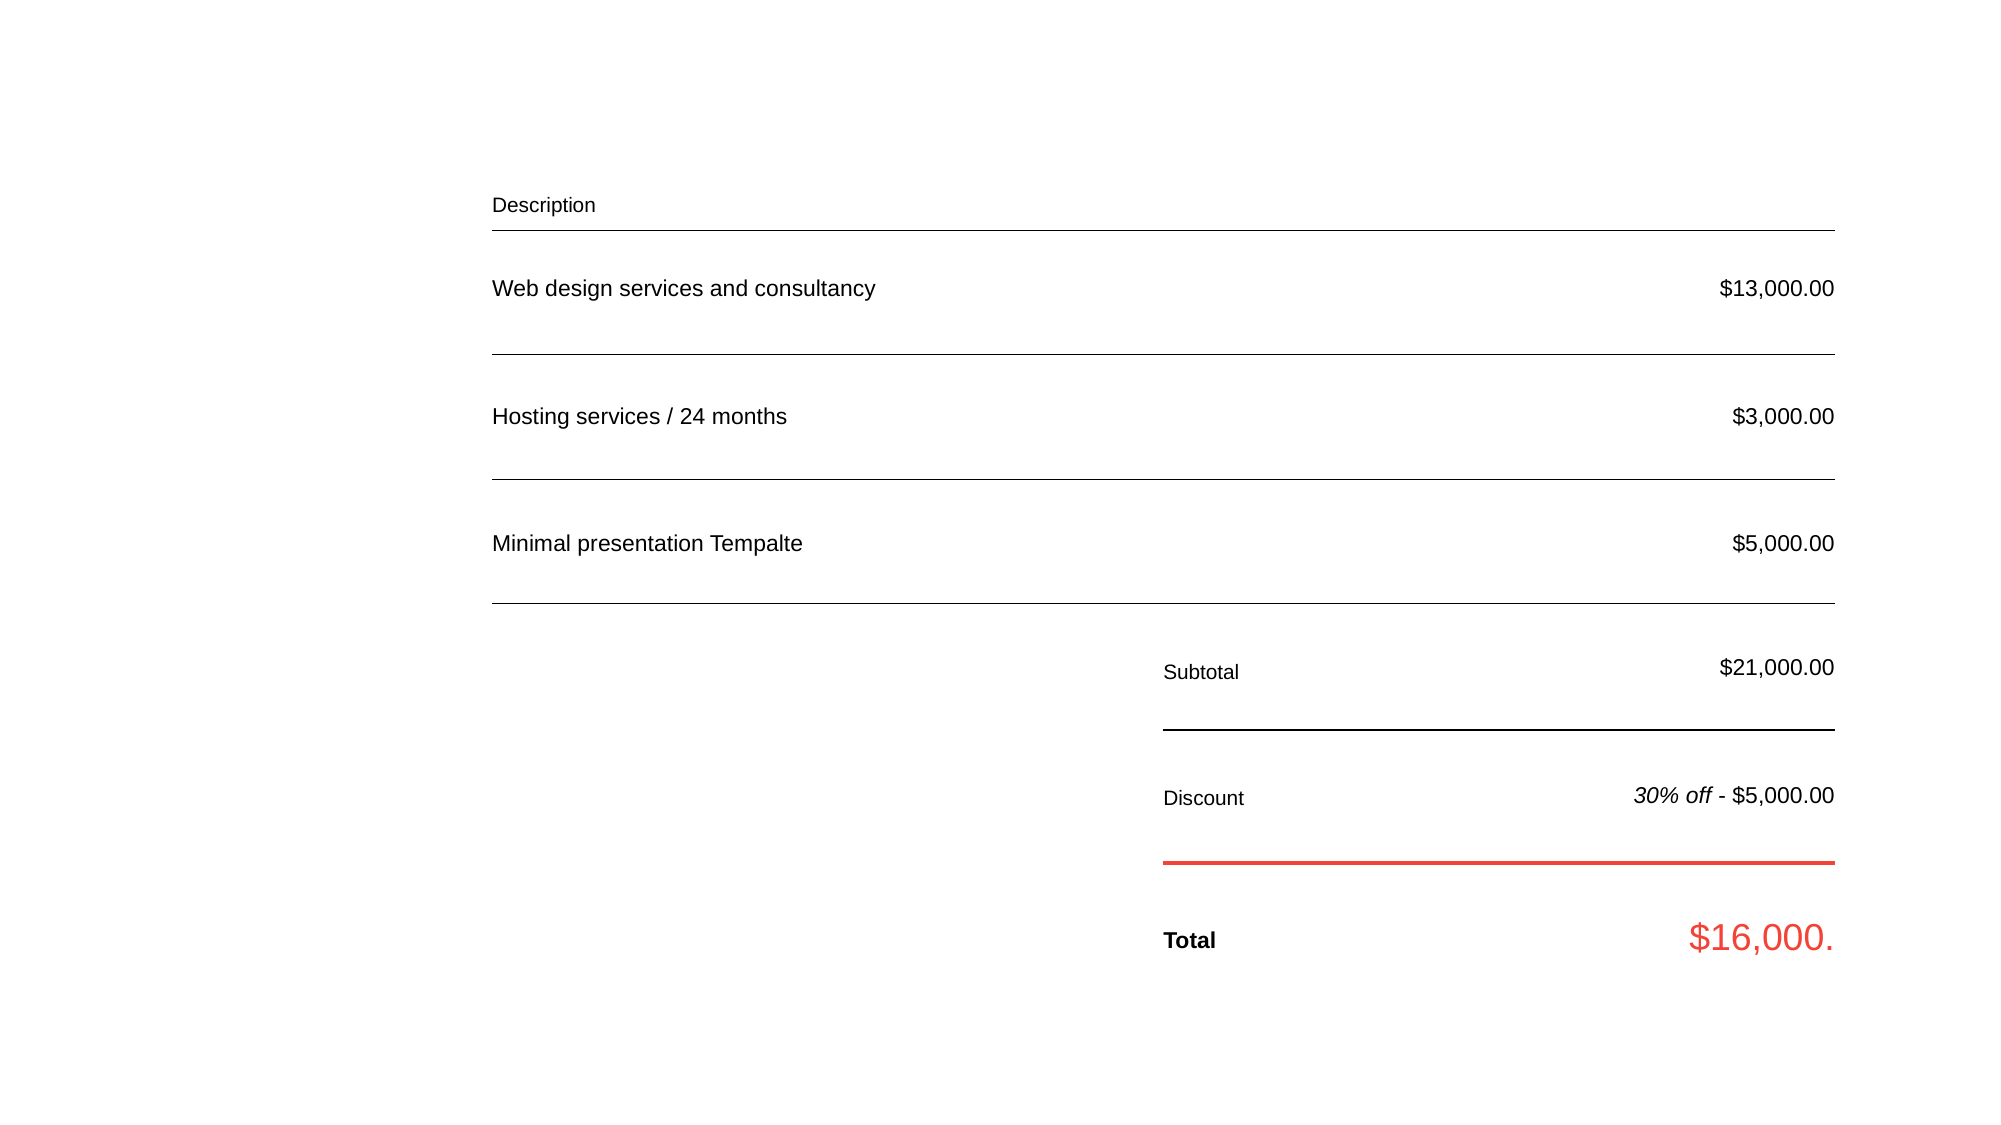

Description
Web design services and consultancy
$13,000.00
Hosting services / 24 months
$3,000.00
Minimal presentation Tempalte
$5,000.00
$21,000.00
Subtotal
30% off - $5,000.00
Discount
$16,000.
Total